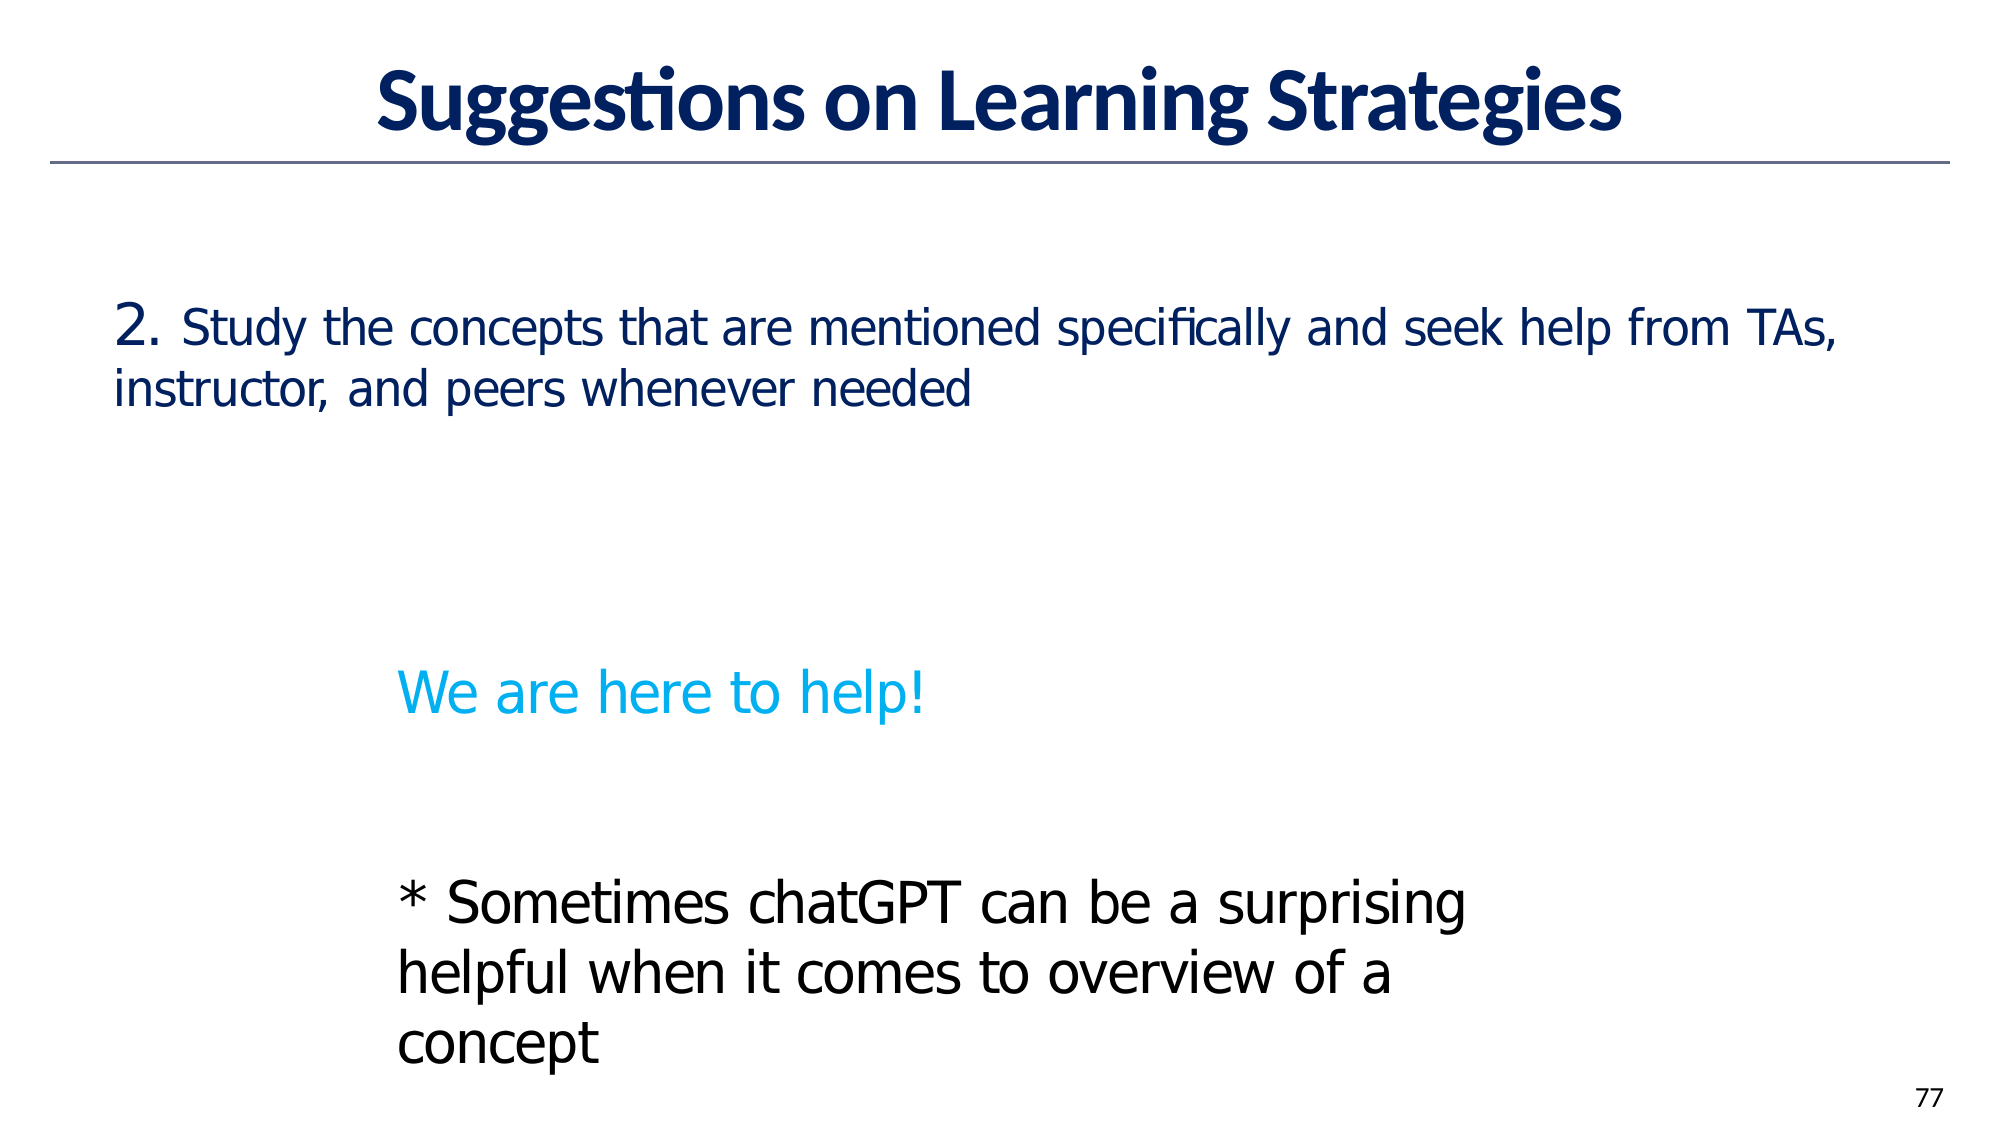

# Suggestions on Learning Strategies

2. Study the concepts that are mentioned specifically and seek help from TAs, instructor, and peers whenever needed
We are here to help!

* Sometimes chatGPT can be a surprising helpful when it comes to overview of a concept
77